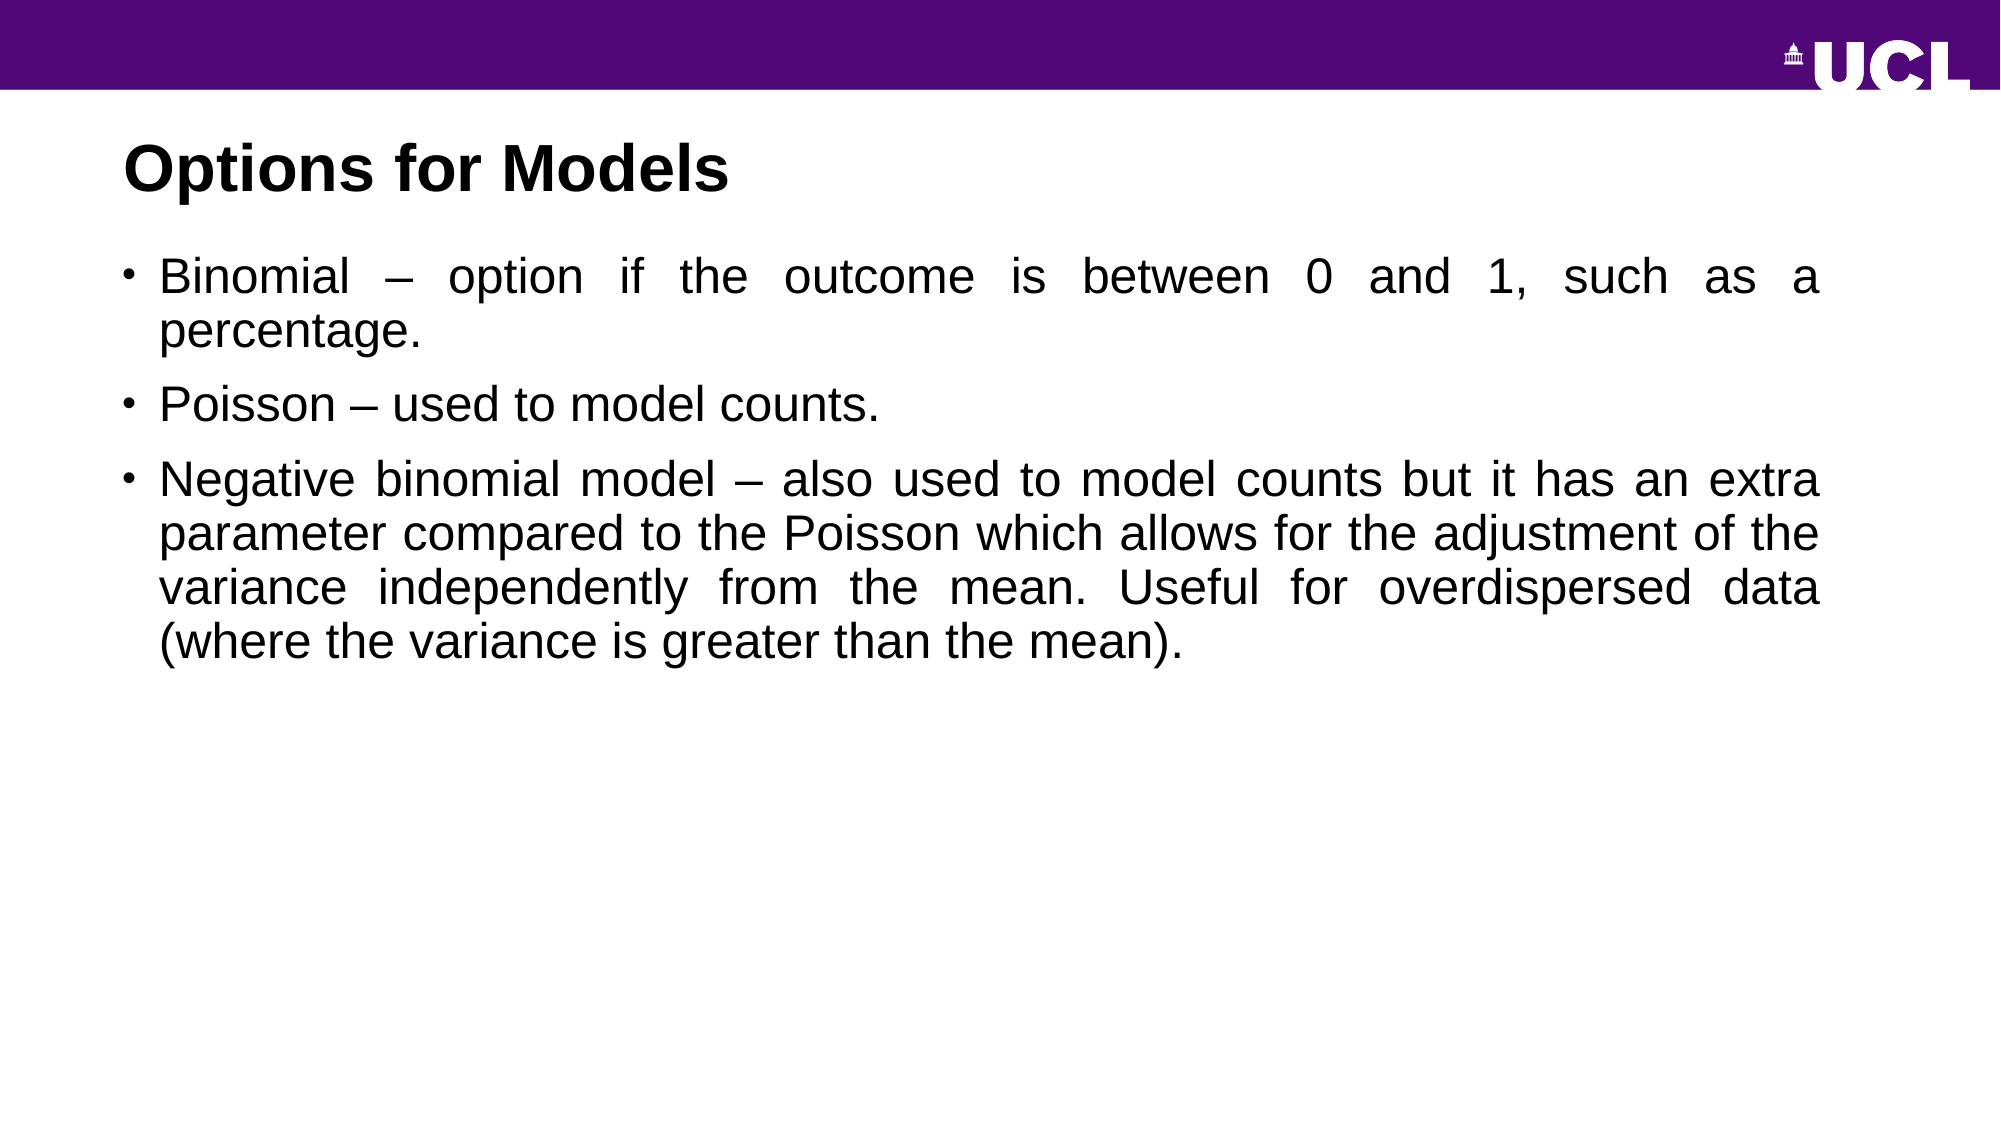

# Options for Models
Binomial – option if the outcome is between 0 and 1, such as a percentage.
Poisson – used to model counts.
Negative binomial model – also used to model counts but it has an extra parameter compared to the Poisson which allows for the adjustment of the variance independently from the mean. Useful for overdispersed data (where the variance is greater than the mean).